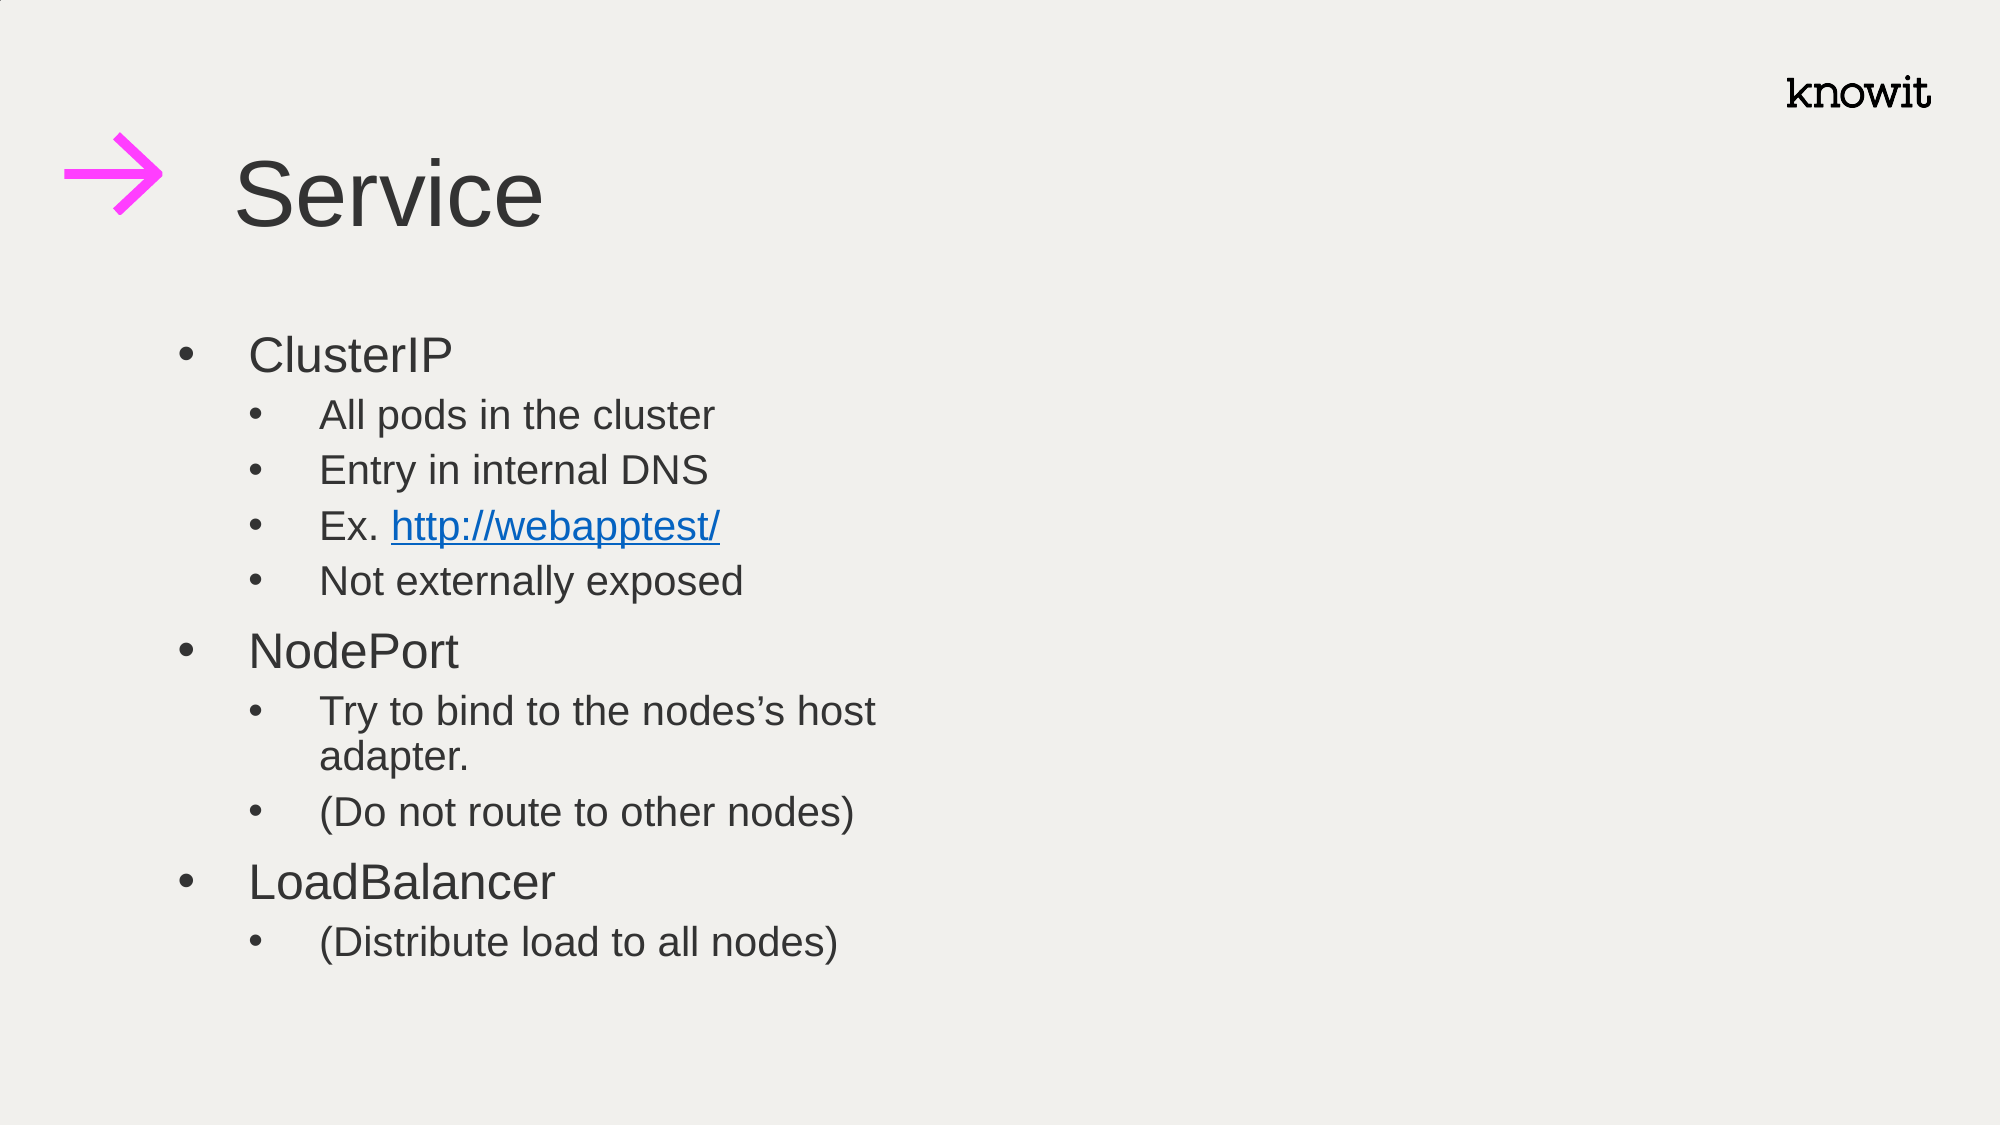

# Service
ClusterIP
All pods in the cluster
Entry in internal DNS
Ex. http://webapptest/
Not externally exposed
NodePort
Try to bind to the nodes’s host adapter.
(Do not route to other nodes)
LoadBalancer
(Distribute load to all nodes)